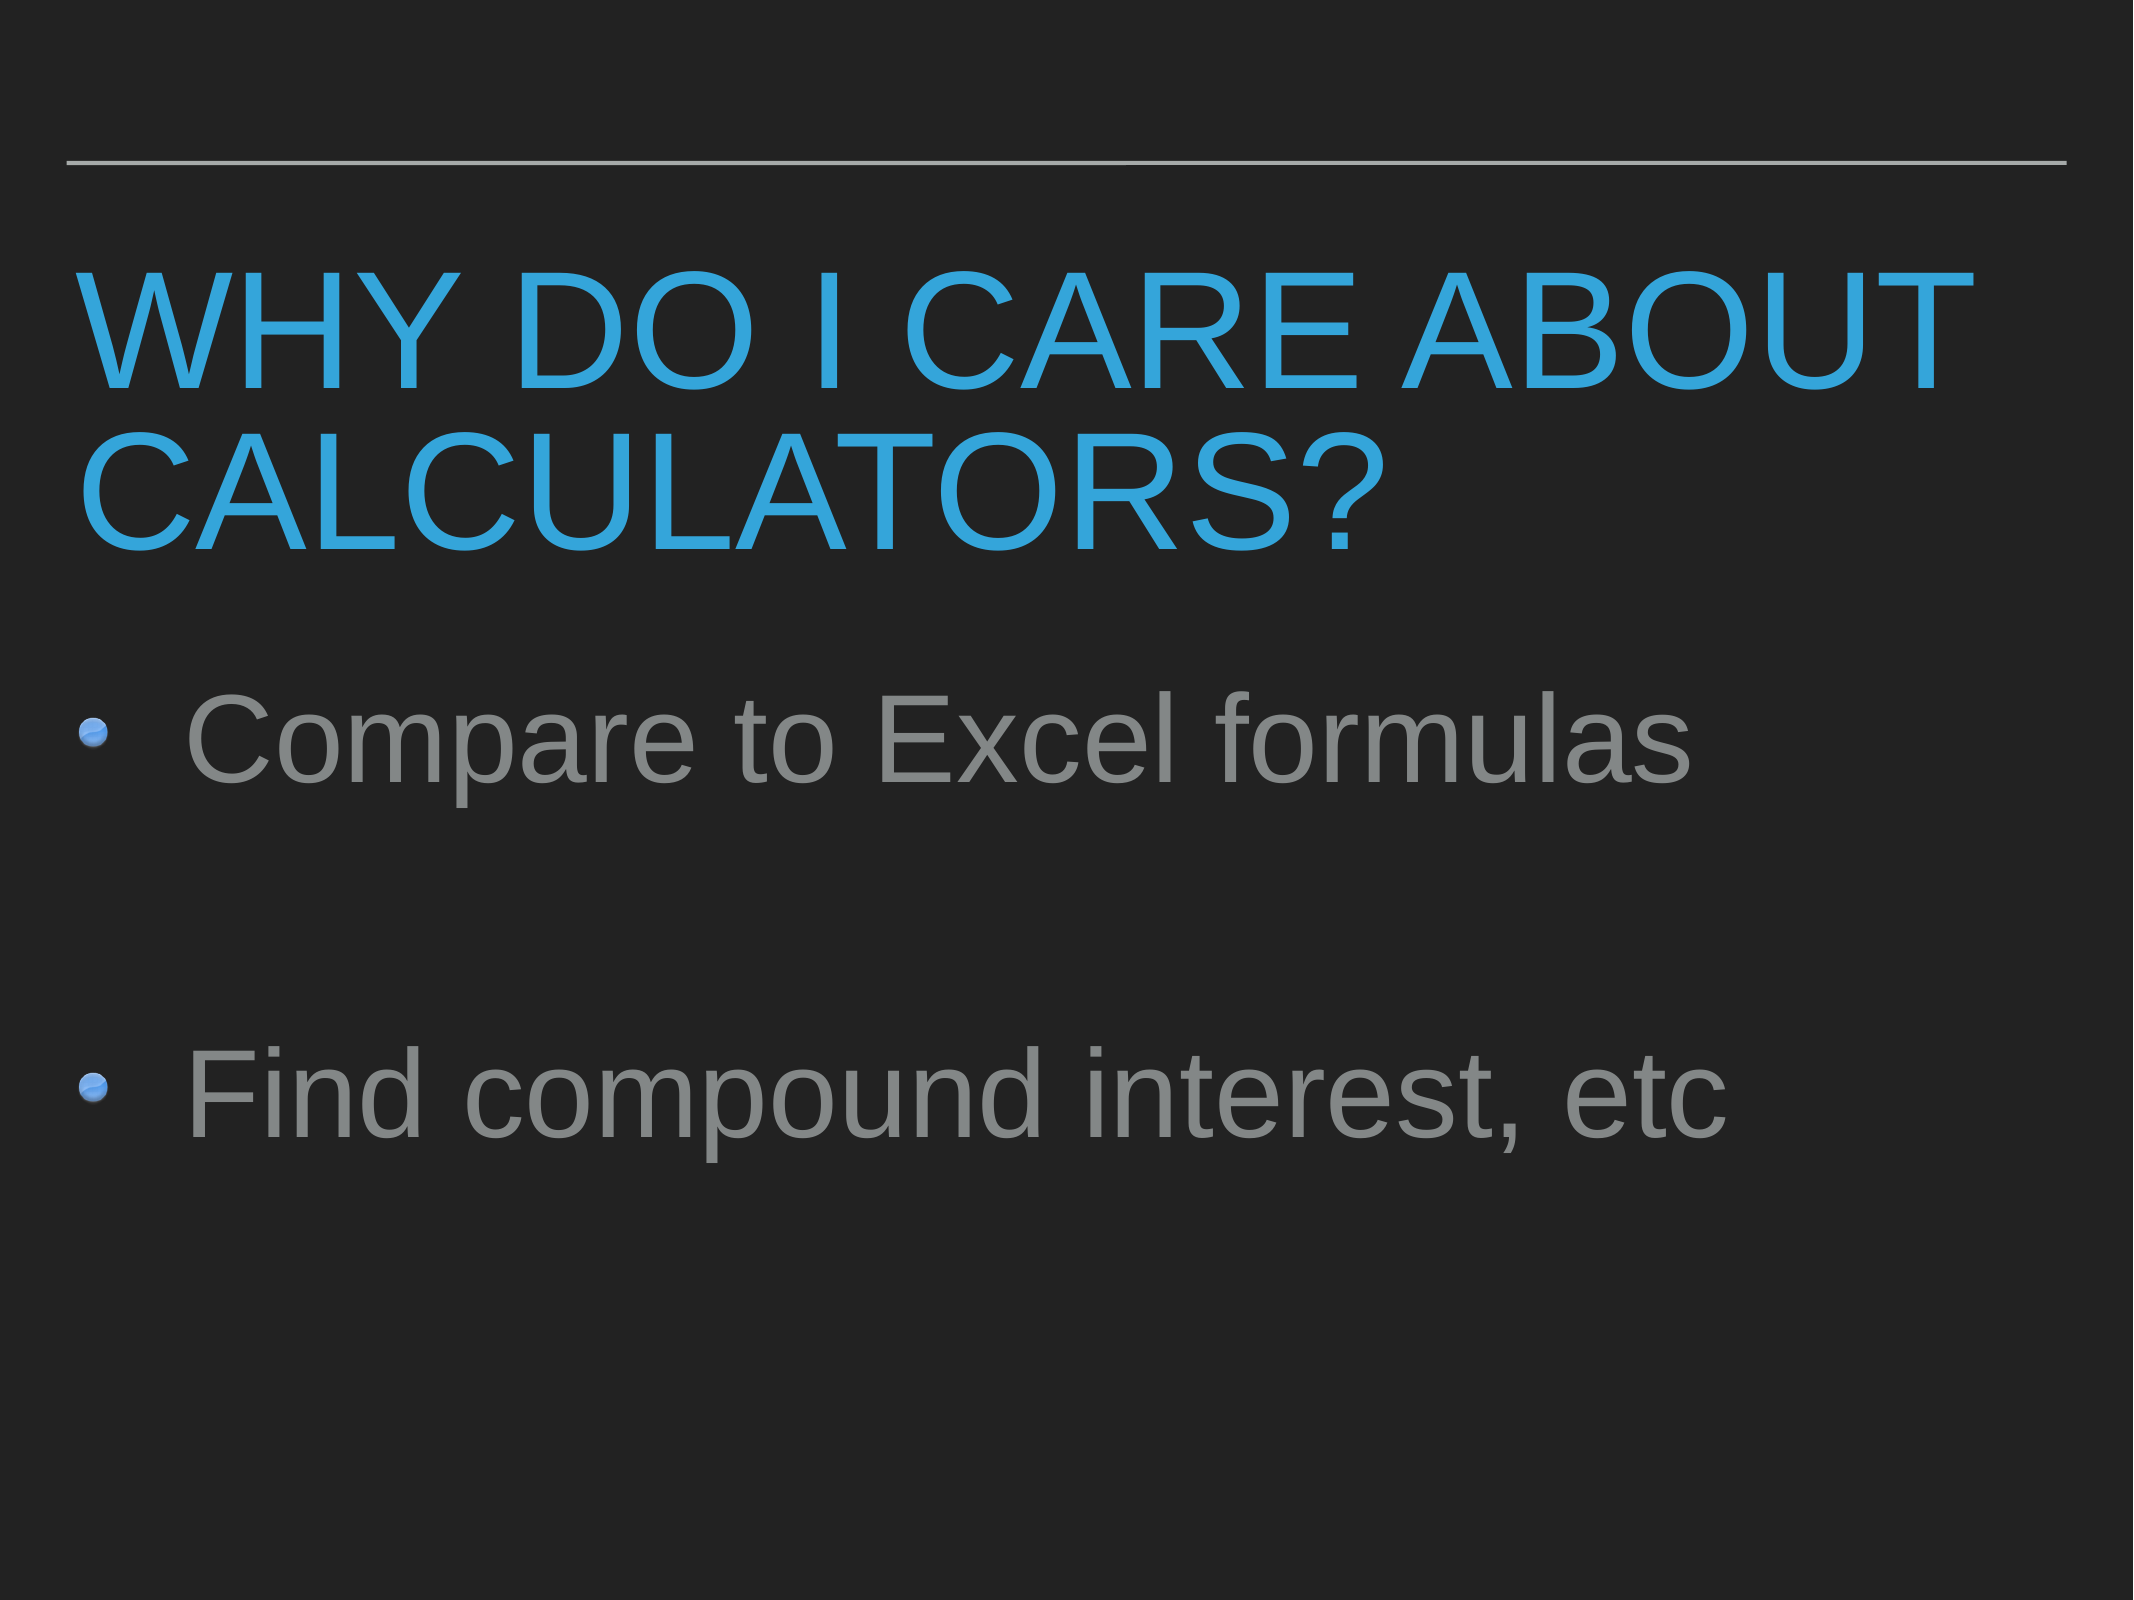

# Why Do I care about calculators?
Compare to Excel formulas
Find compound interest, etc